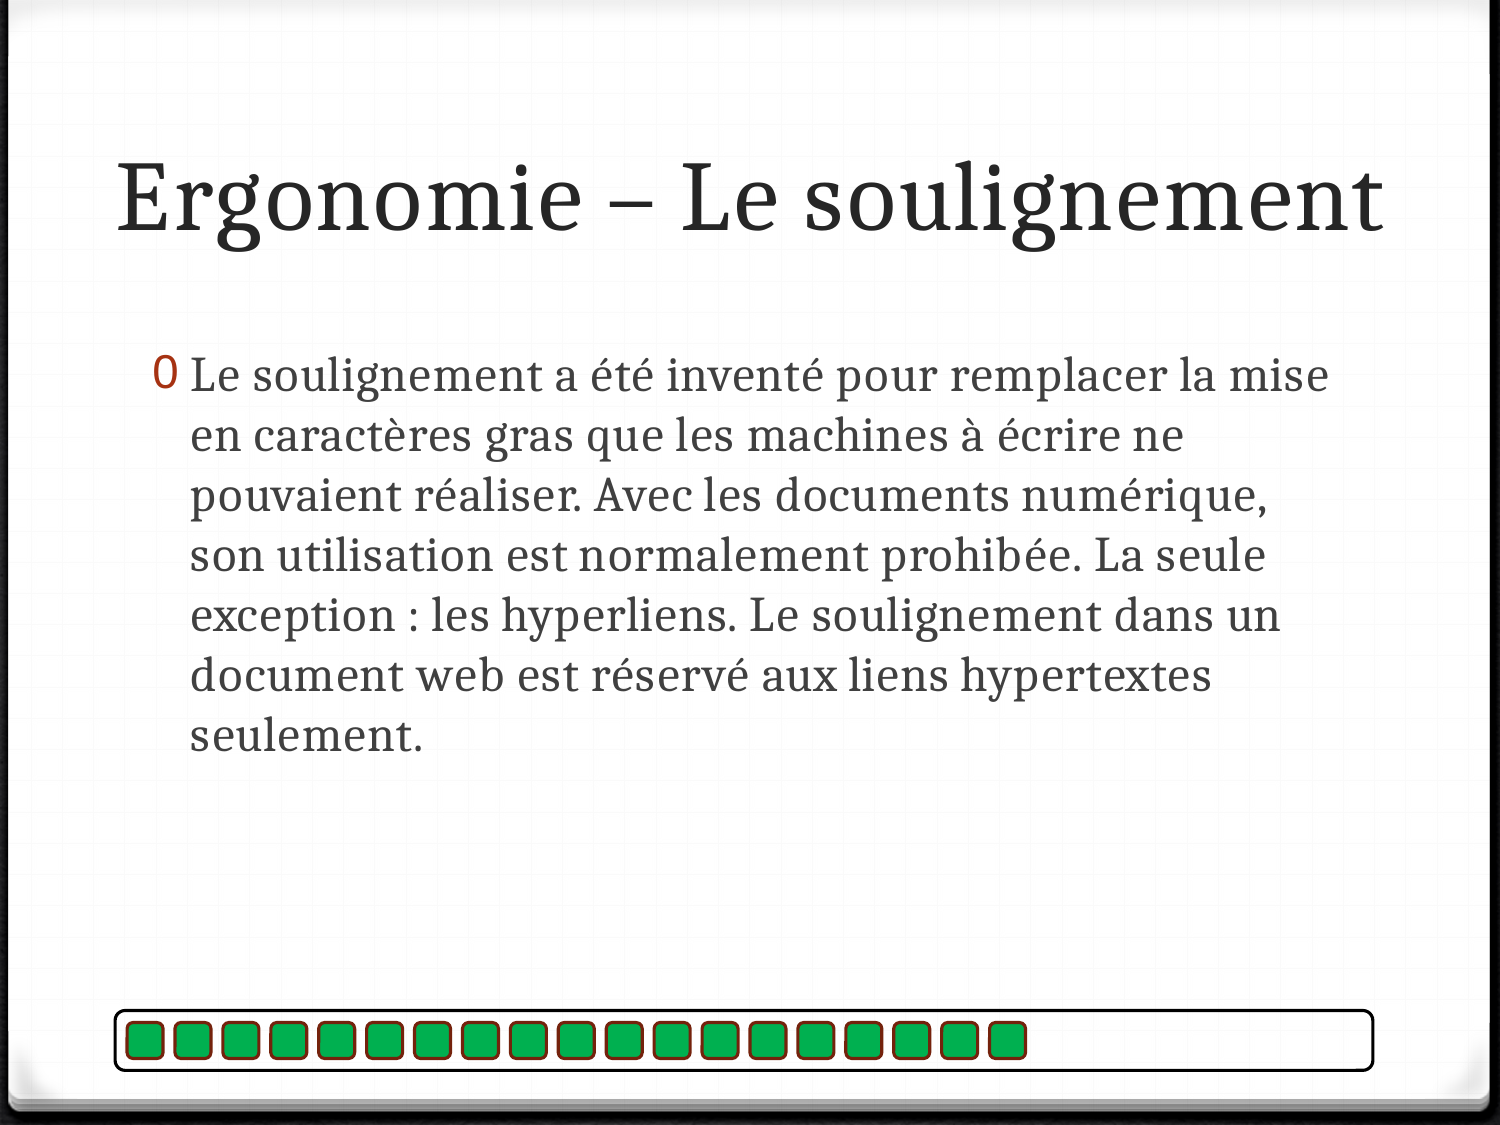

# Ergonomie – Le soulignement
Le soulignement a été inventé pour remplacer la mise en caractères gras que les machines à écrire ne pouvaient réaliser. Avec les documents numérique, son utilisation est normalement prohibée. La seule exception : les hyperliens. Le soulignement dans un document web est réservé aux liens hypertextes seulement.